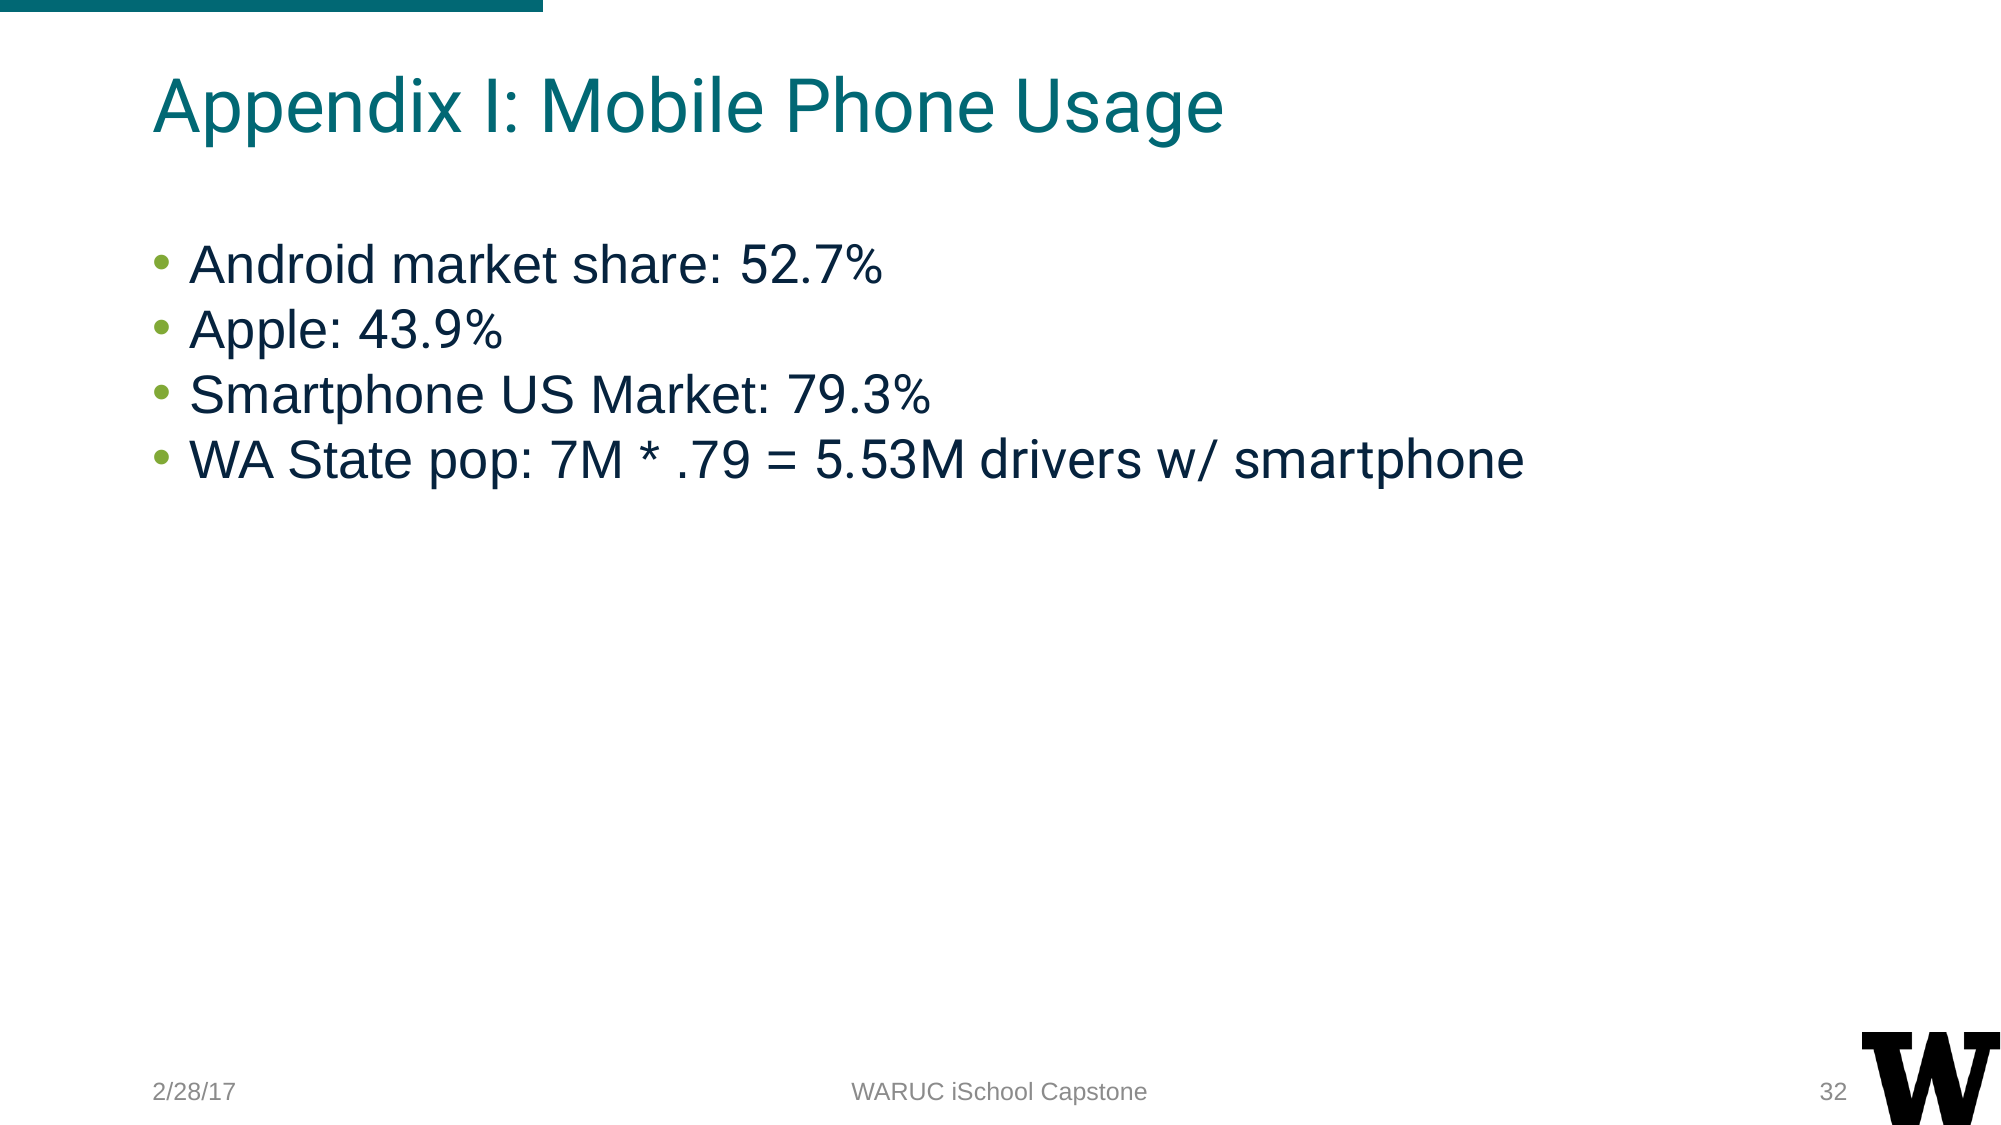

# Appendix I: Mobile Phone Usage
Android market share: 52.7%
Apple: 43.9%
Smartphone US Market: 79.3%
WA State pop: 7M * .79 = 5.53M drivers w/ smartphone
2/28/17
WARUC iSchool Capstone
32